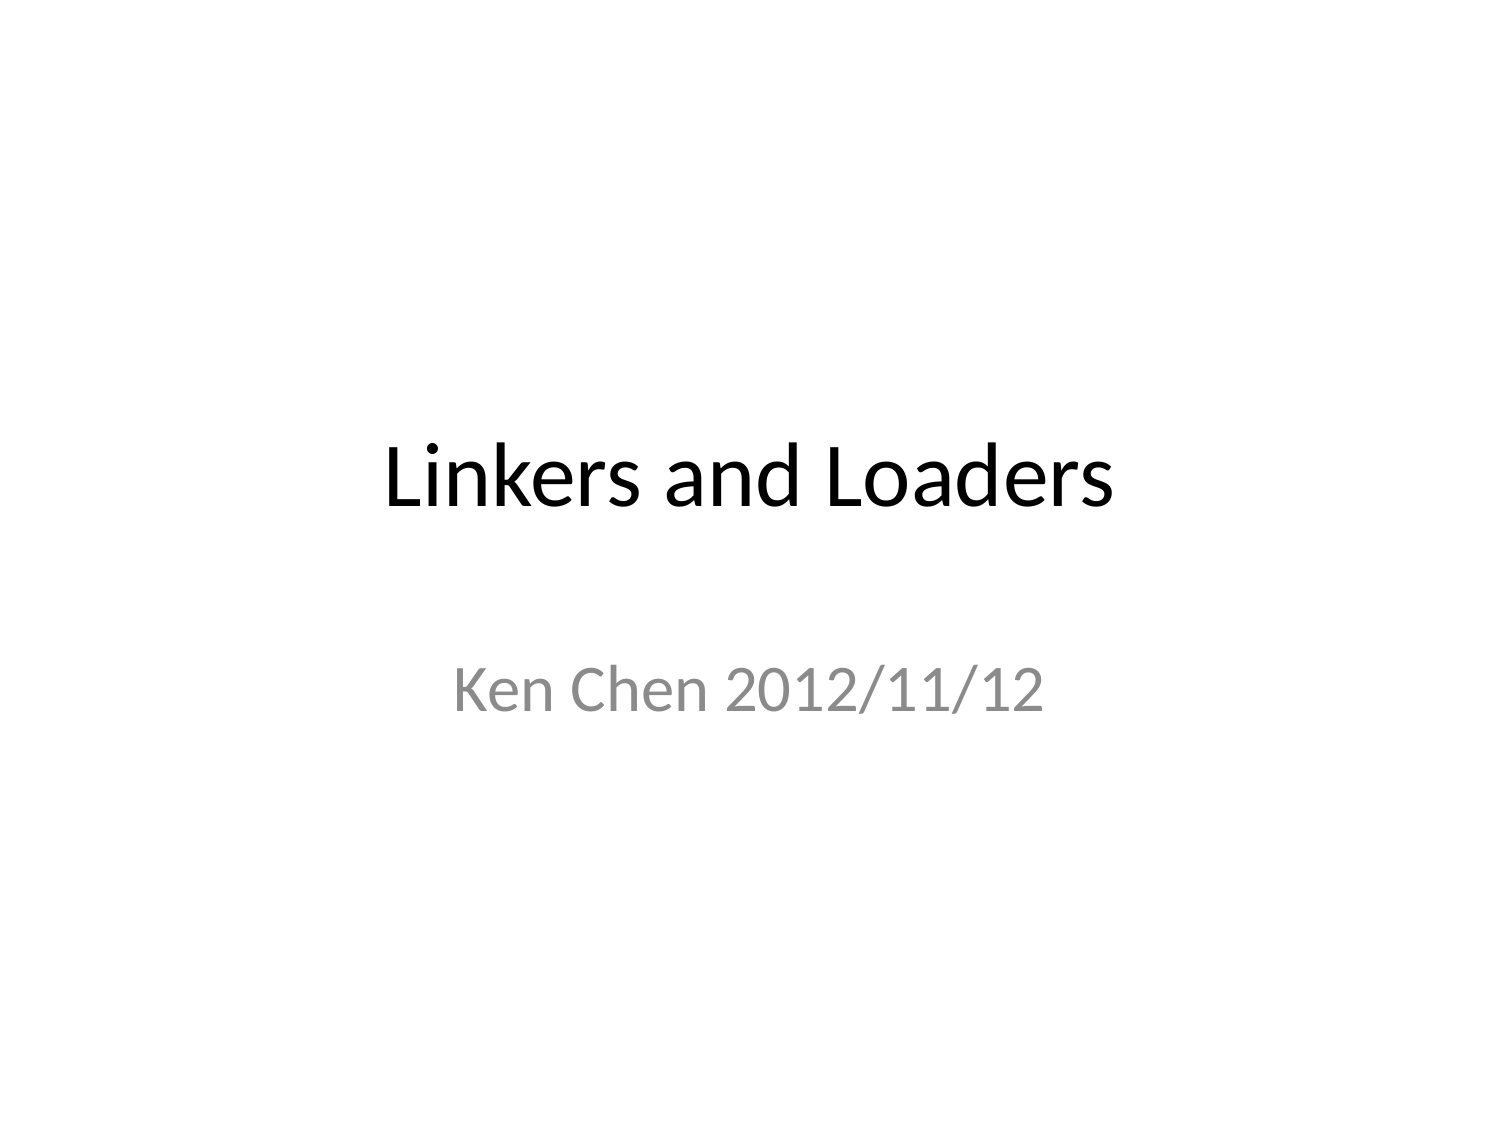

# Linkers and Loaders
Ken Chen 2012/11/12